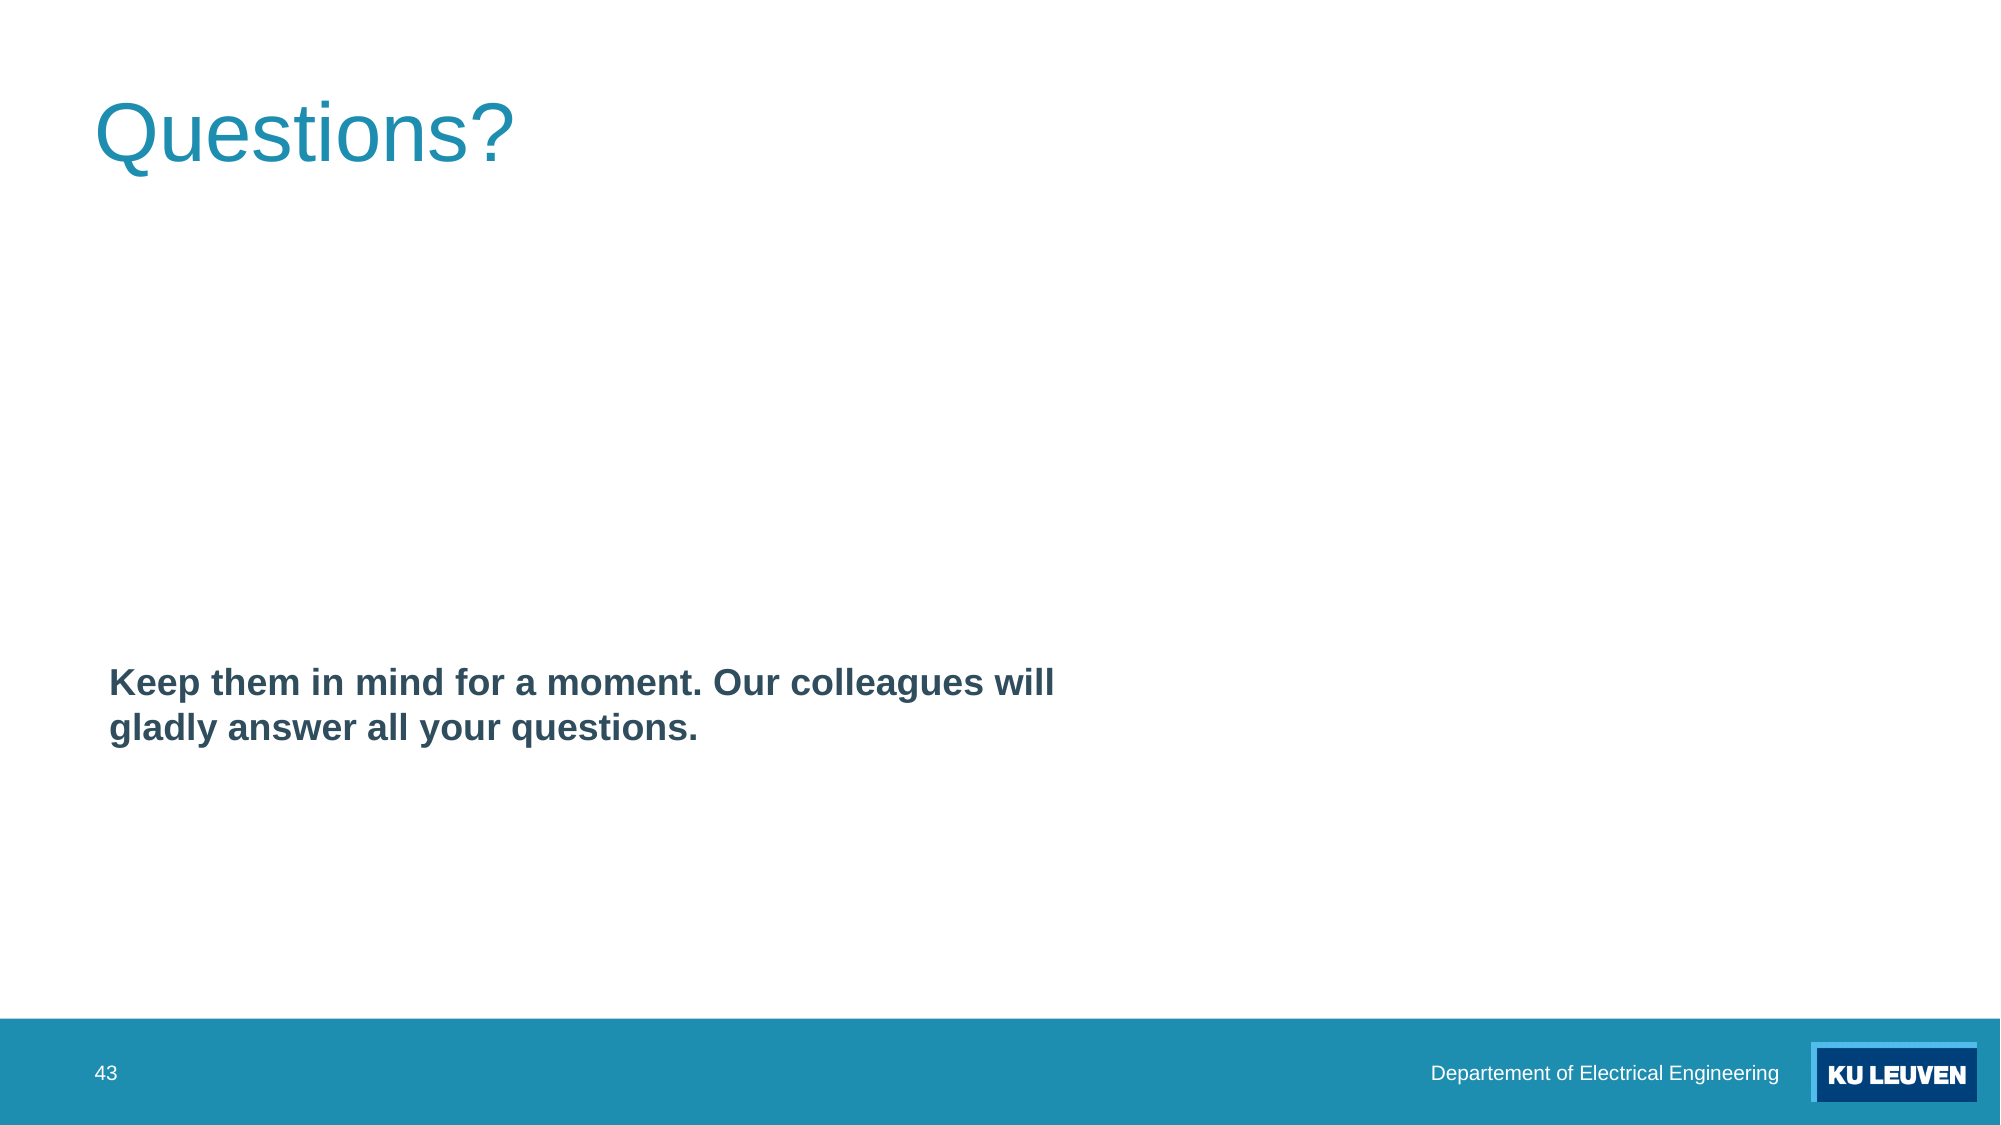

# Questions?
Keep them in mind for a moment. Our colleagues will gladly answer all your questions.

43
Departement of Electrical Engineering